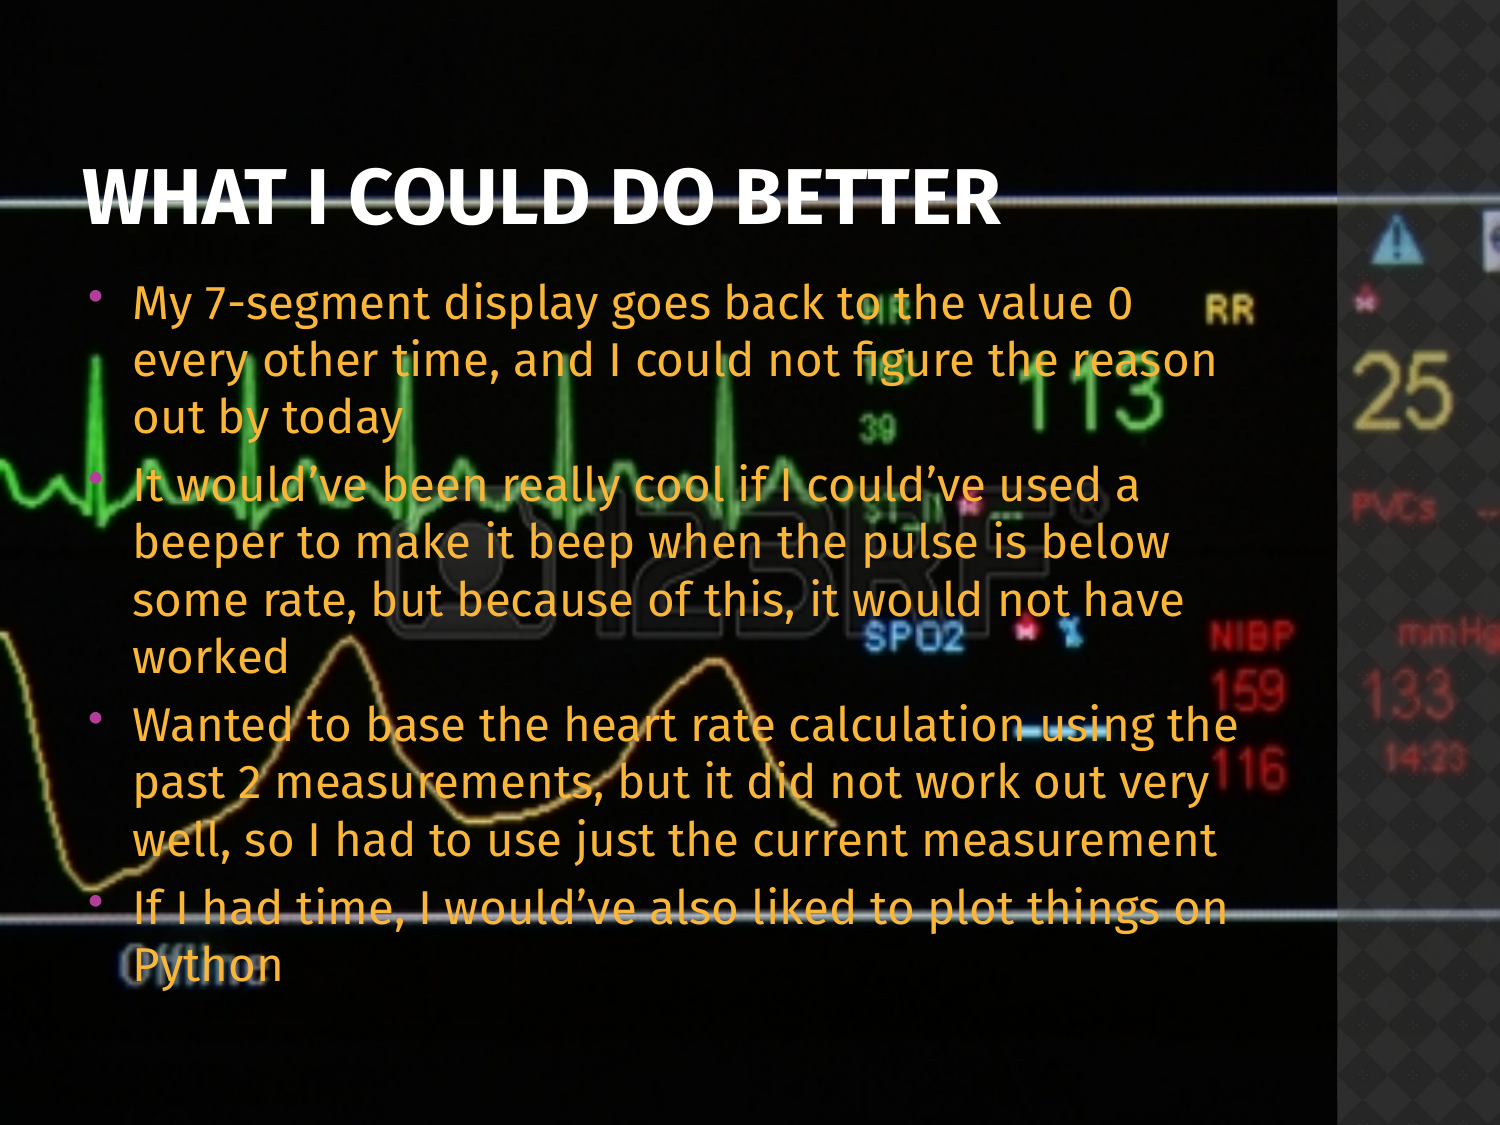

# What I could do better
My 7-segment display goes back to the value 0 every other time, and I could not figure the reason out by today
It would’ve been really cool if I could’ve used a beeper to make it beep when the pulse is below some rate, but because of this, it would not have worked
Wanted to base the heart rate calculation using the past 2 measurements, but it did not work out very well, so I had to use just the current measurement
If I had time, I would’ve also liked to plot things on Python